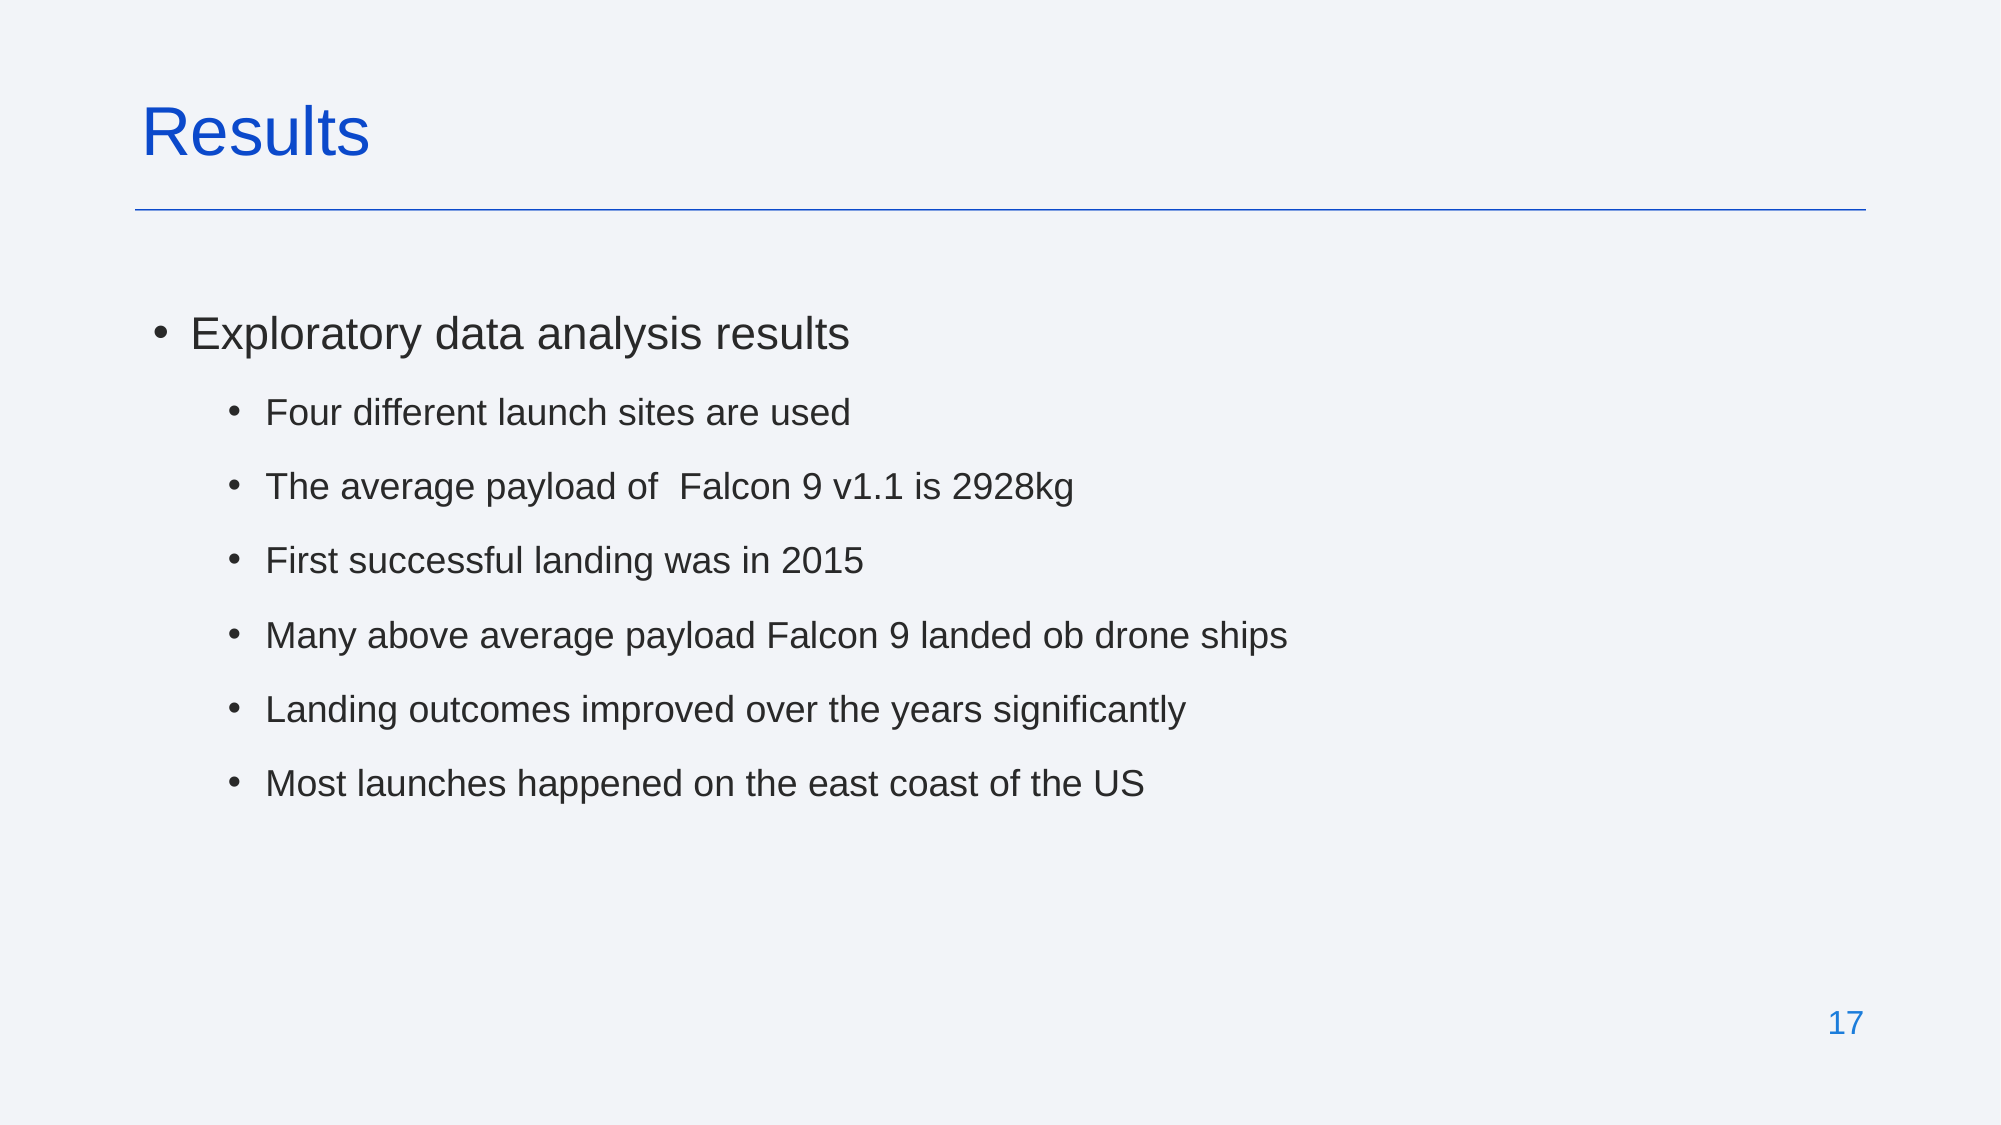

Results
Exploratory data analysis results
Four different launch sites are used
The average payload of  Falcon 9 v1.1 is 2928kg
First successful landing was in 2015
Many above average payload Falcon 9 landed ob drone ships
Landing outcomes improved over the years significantly
Most launches happened on the east coast of the US

17